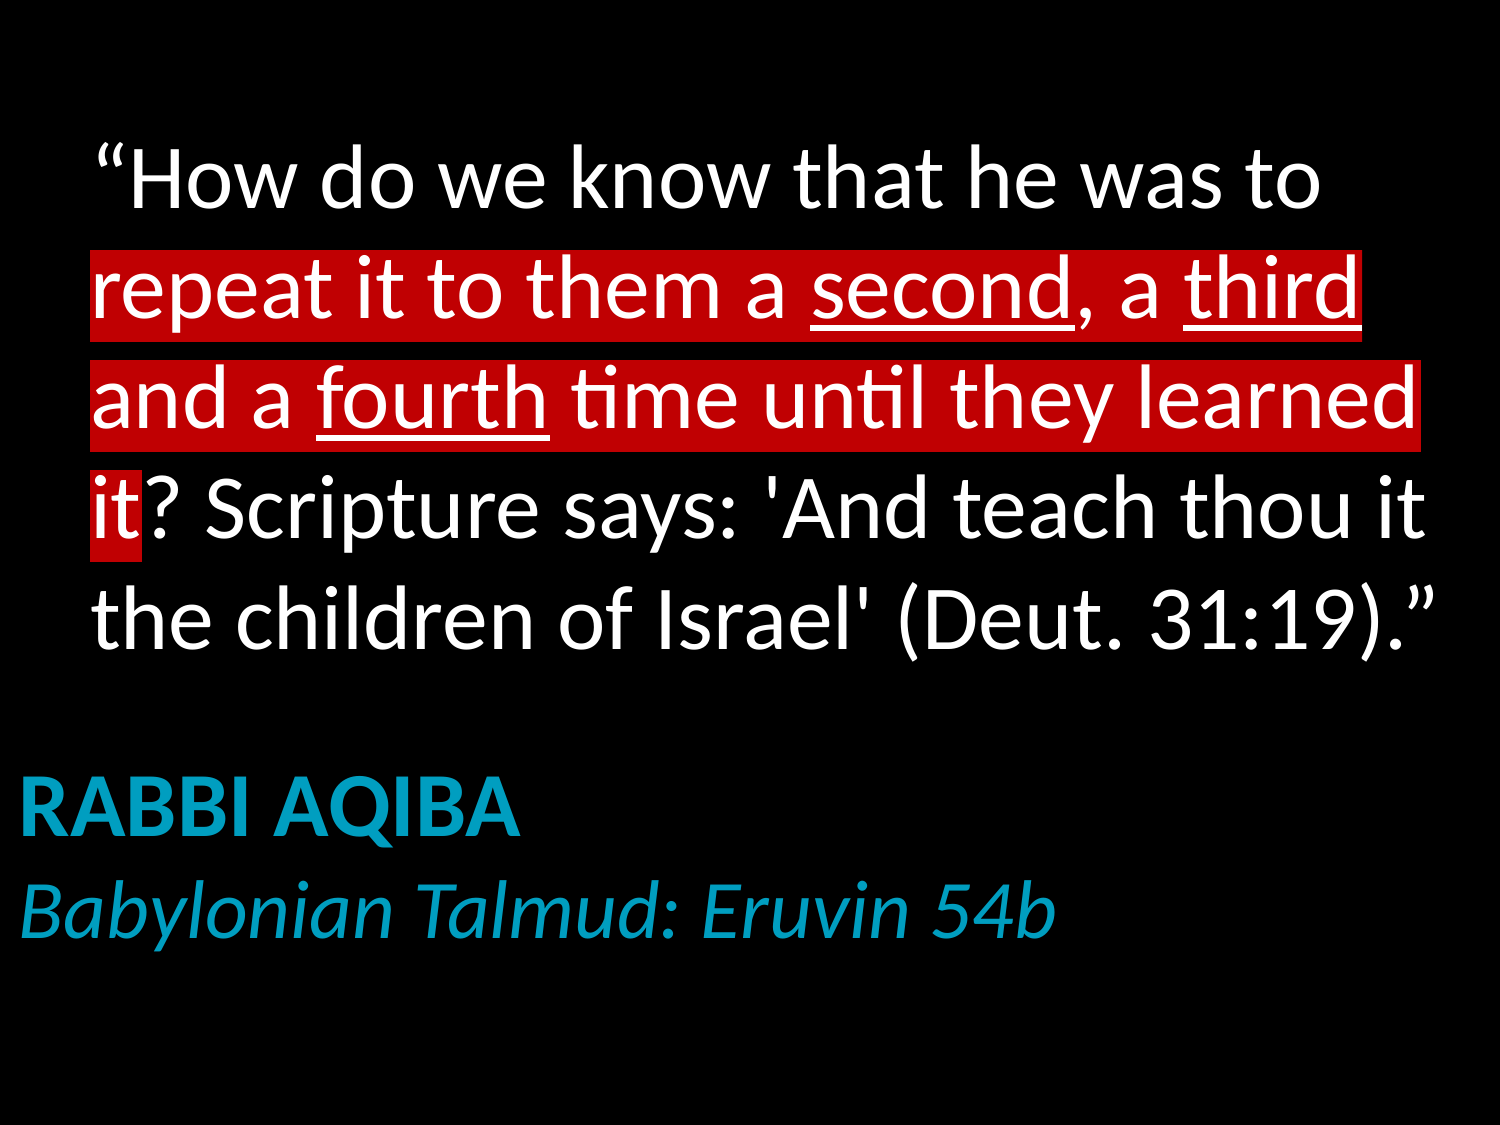

# “How do we know that he was to repeat it to them a second, a third and a fourth time until they learned it? Scripture says: 'And teach thou it the children of Israel' (Deut. 31:19).”
Rabbi Aqiba
Babylonian Talmud: Eruvin 54b